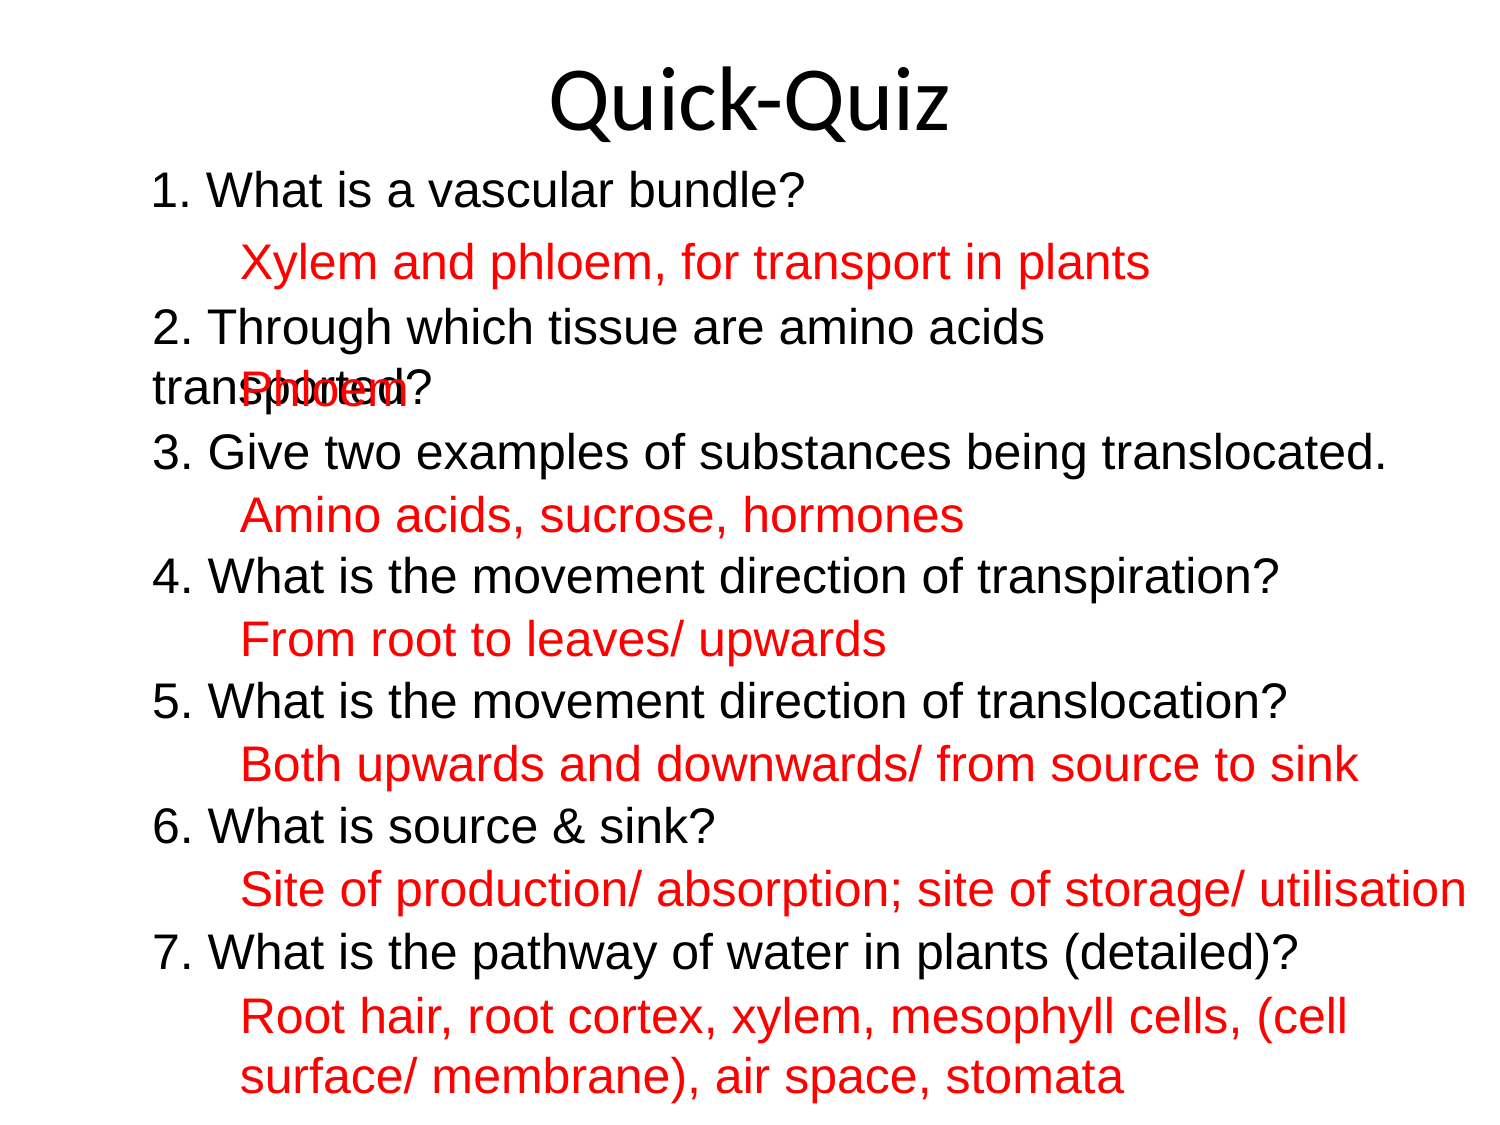

# Quick-Quiz
1. What is a vascular bundle?
Xylem and phloem, for transport in plants
2. Through which tissue are amino acids transported?
Phloem
3. Give two examples of substances being translocated.
Amino acids, sucrose, hormones
4. What is the movement direction of transpiration?
From root to leaves/ upwards
5. What is the movement direction of translocation?
Both upwards and downwards/ from source to sink
6. What is source & sink?
Site of production/ absorption; site of storage/ utilisation
7. What is the pathway of water in plants (detailed)?
Root hair, root cortex, xylem, mesophyll cells, (cell surface/ membrane), air space, stomata